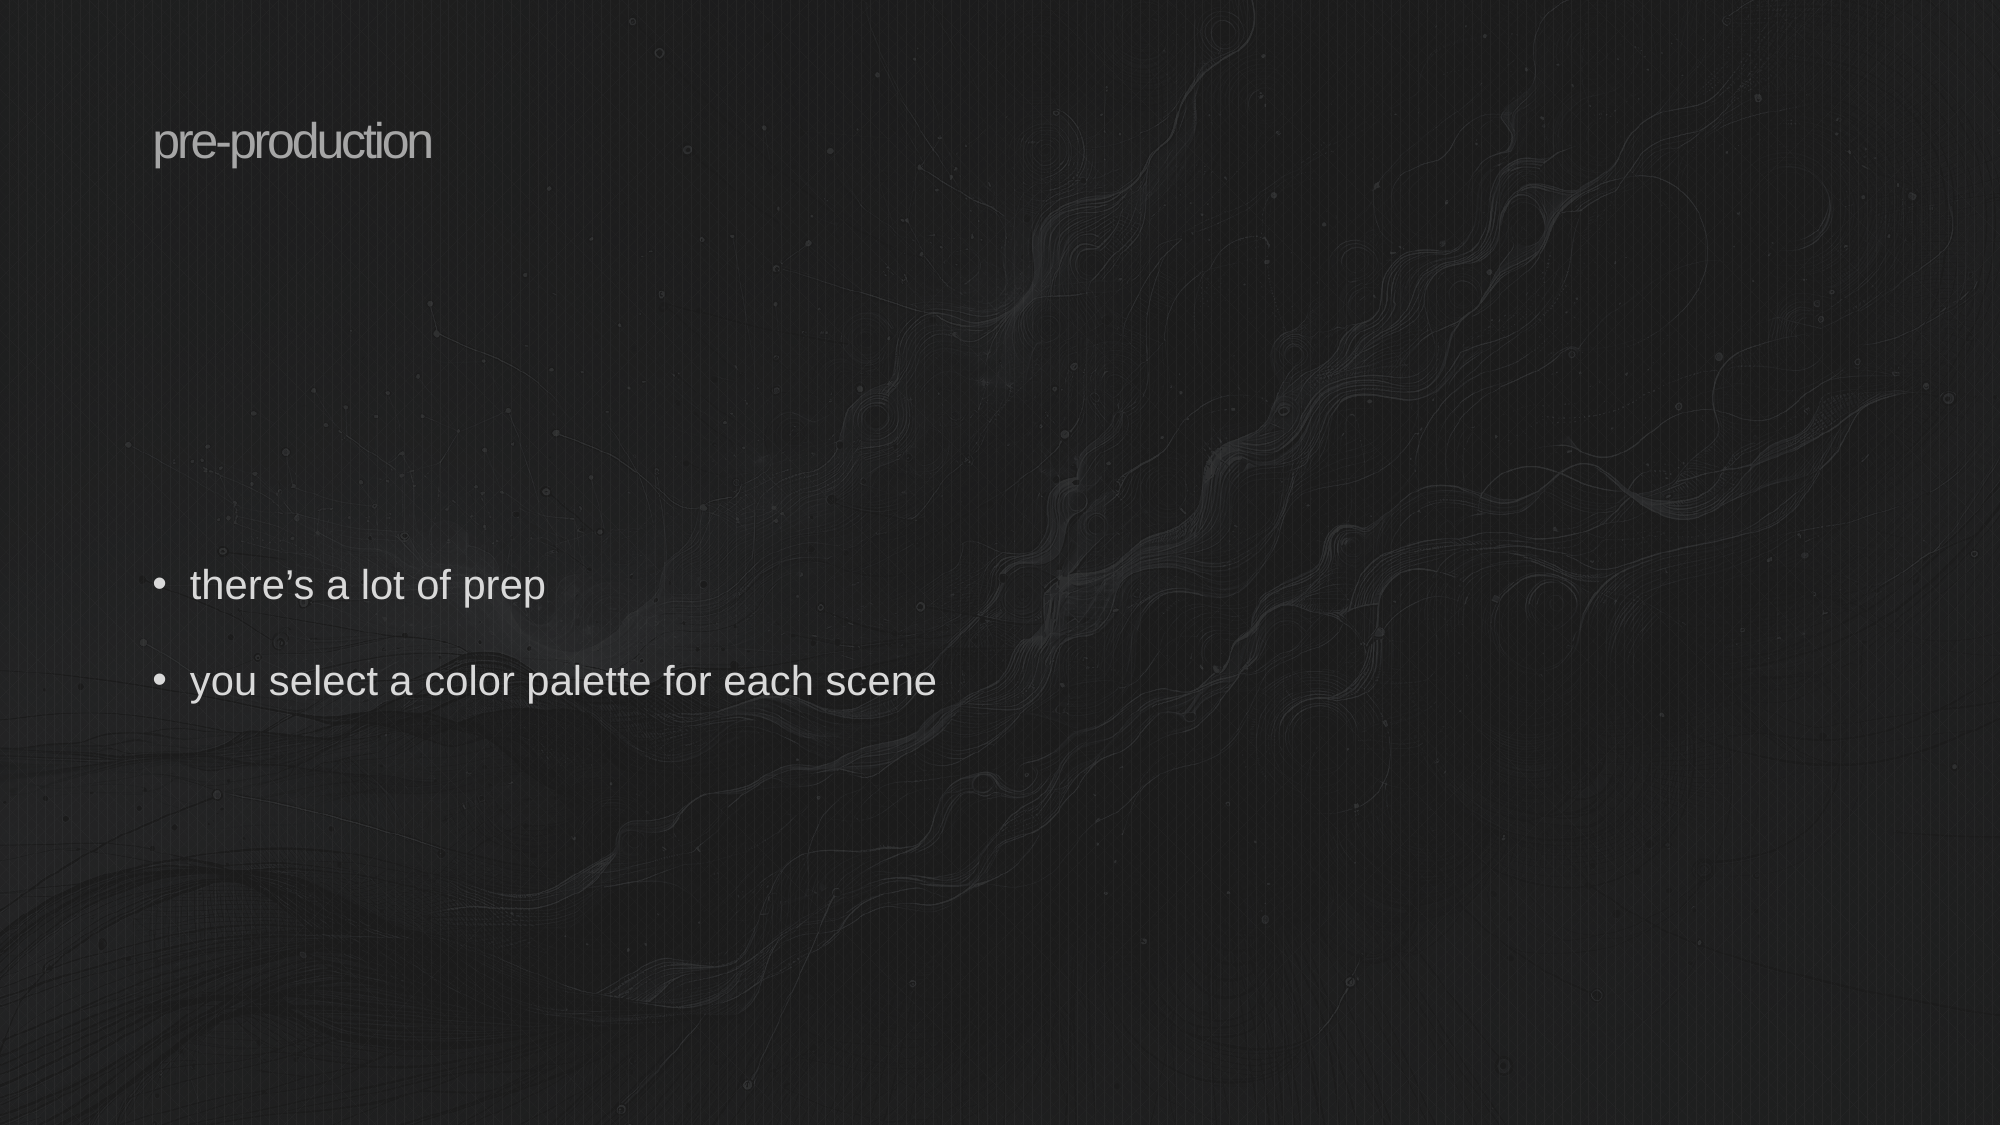

# pre-production
there’s a lot of prep
you select a color palette for each scene